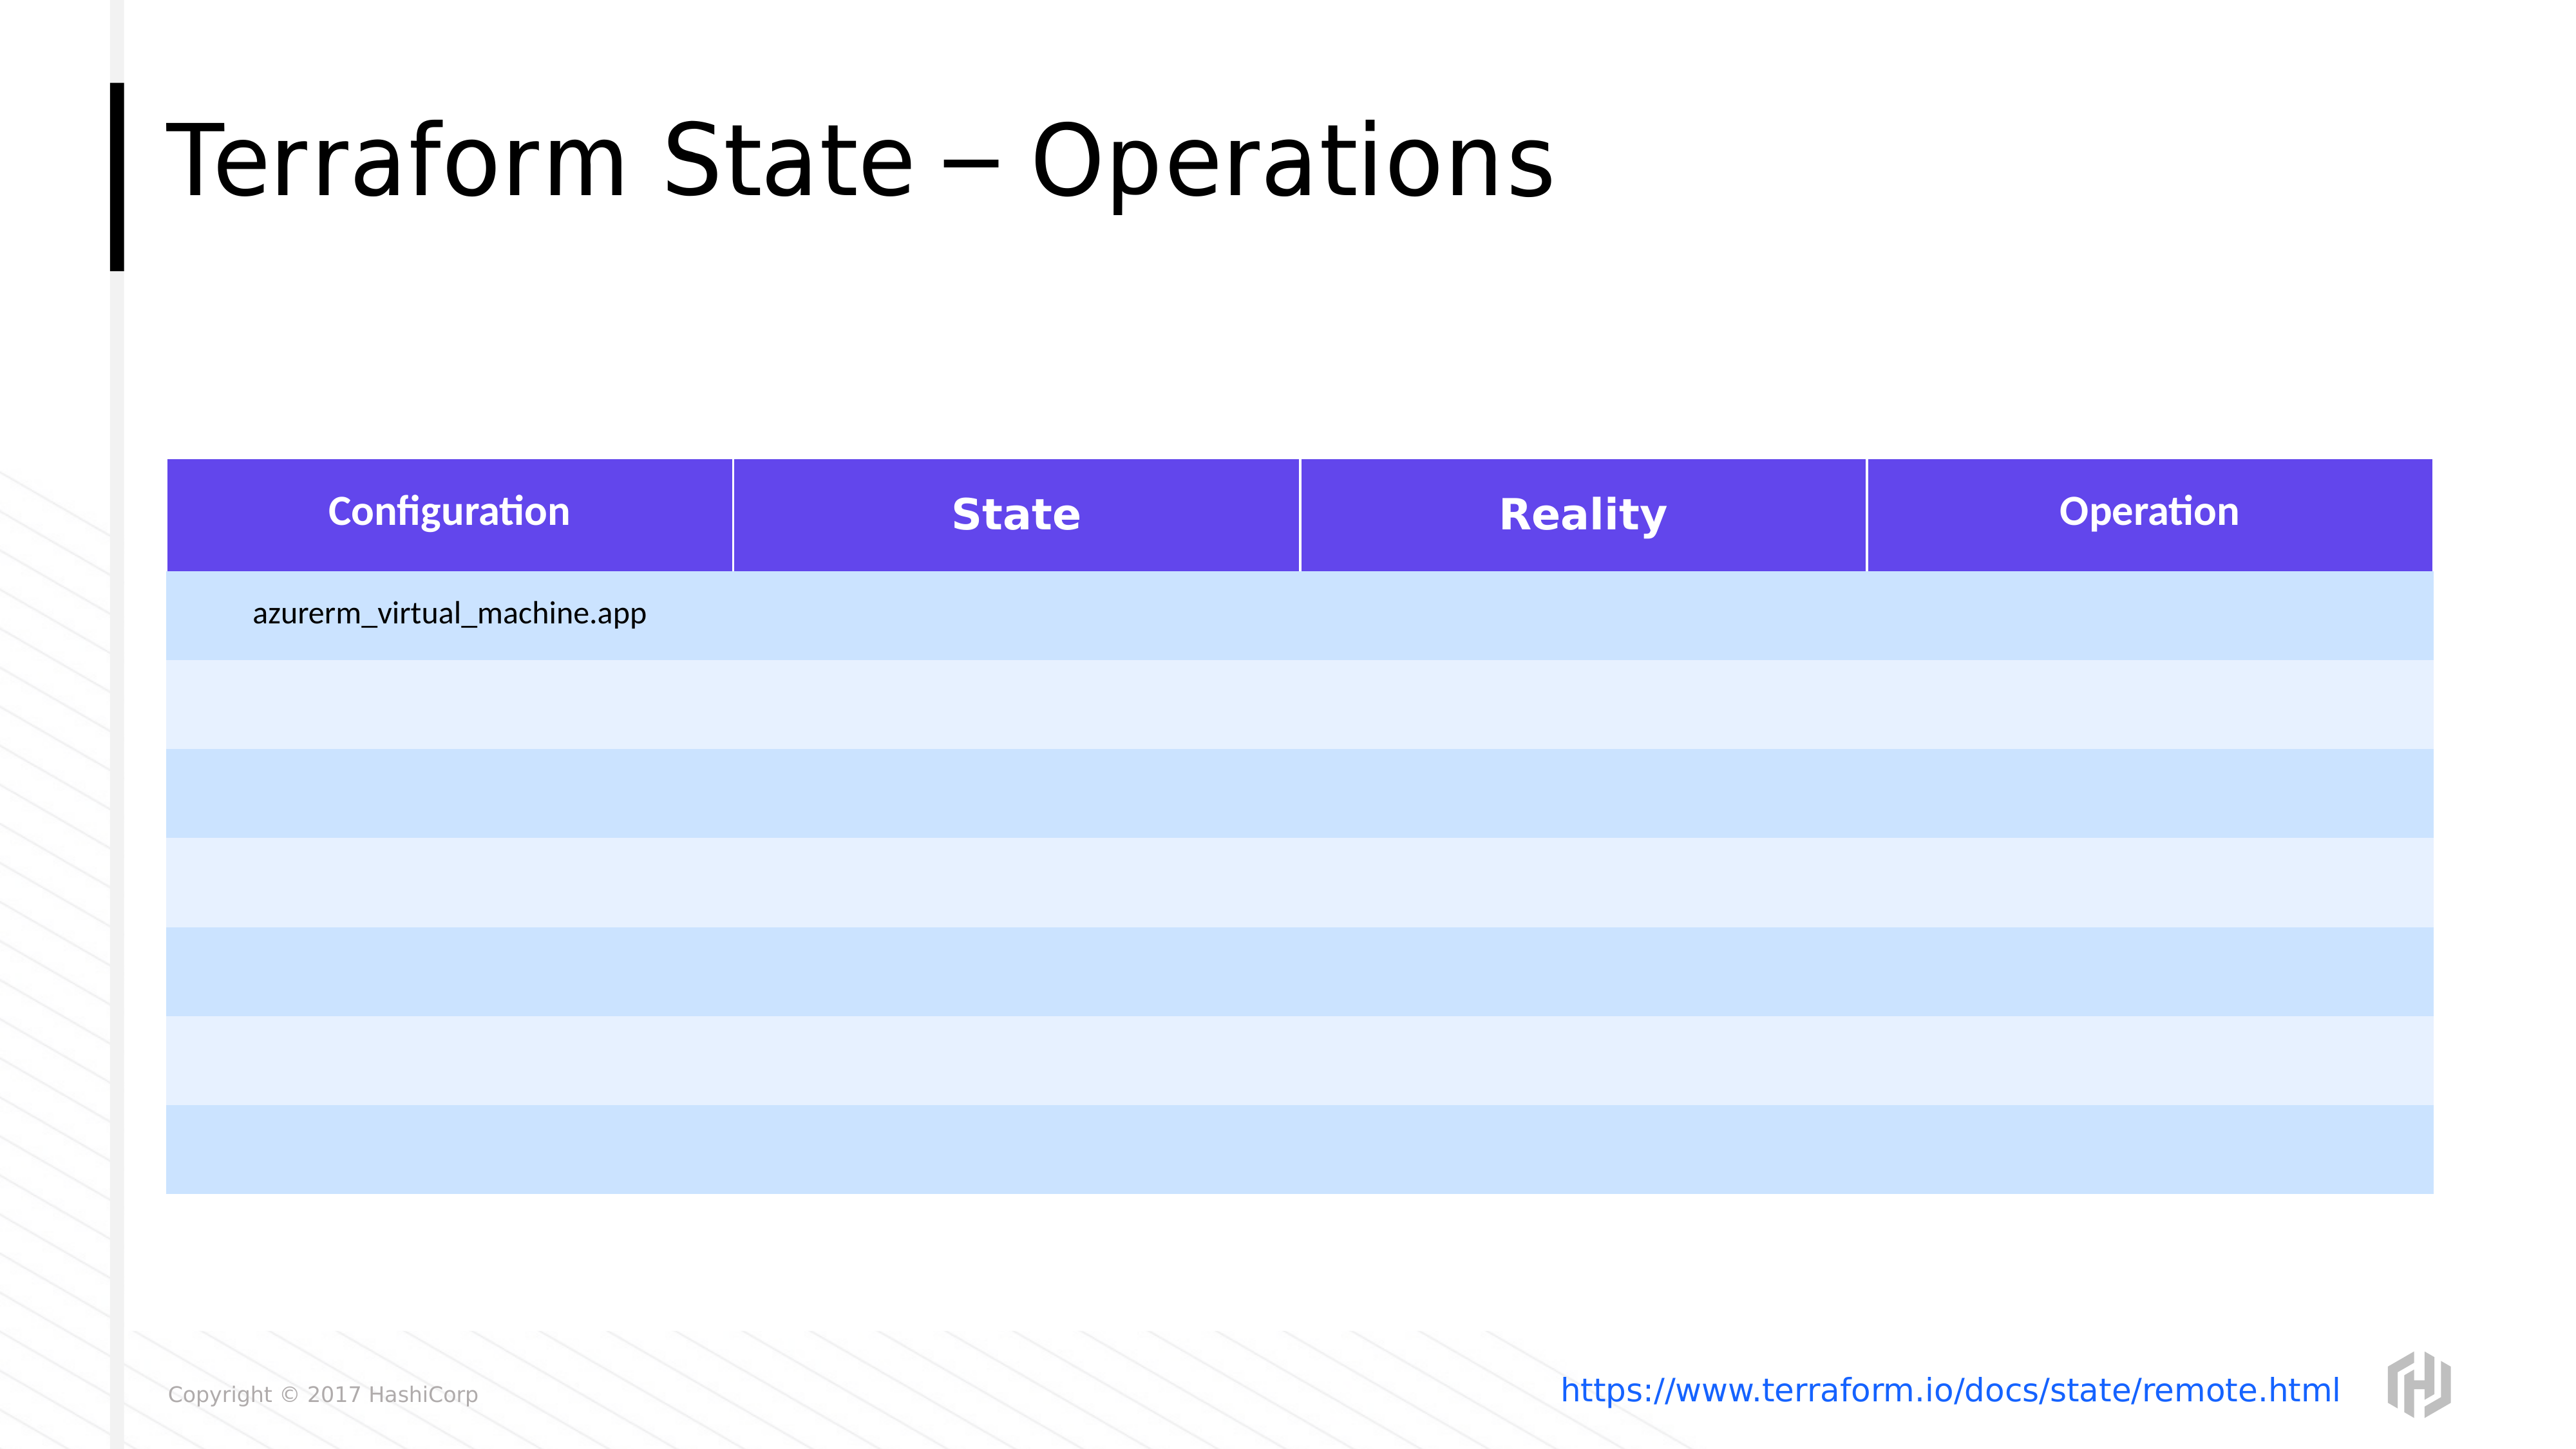

# Terraform State – Operations

| Configuration | State | Reality | Operation |
| --- | --- | --- | --- |
| azurerm\_virtual\_machine.app |  |  |  |
|  |  |  |  |
|  |  |  |  |
|  |  |  |  |
|  |  |  |  |
|  |  |  |  |
|  |  |  |  |
https://www.terraform.io/docs/state/remote.html